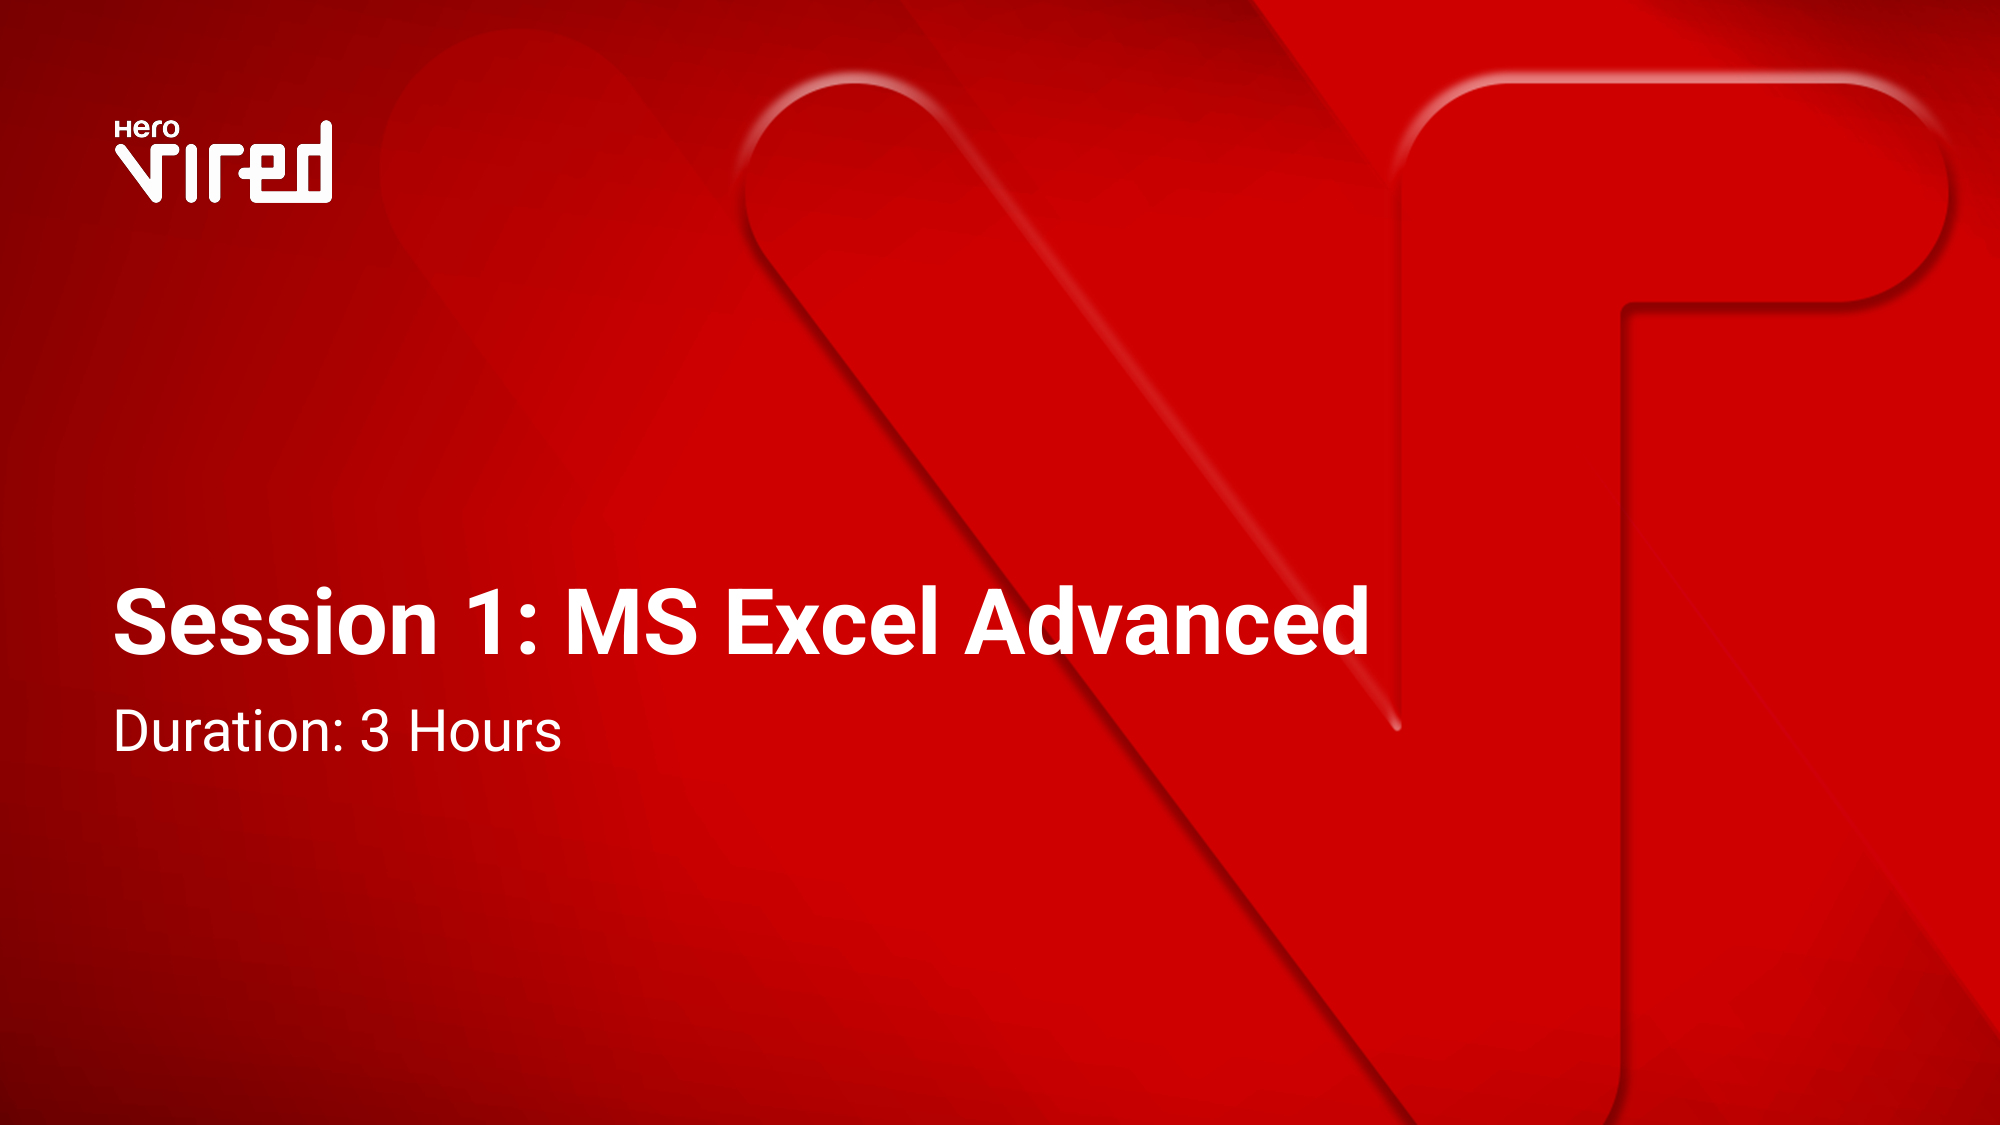

Session 1: MS Excel Advanced
Duration: 3 Hours